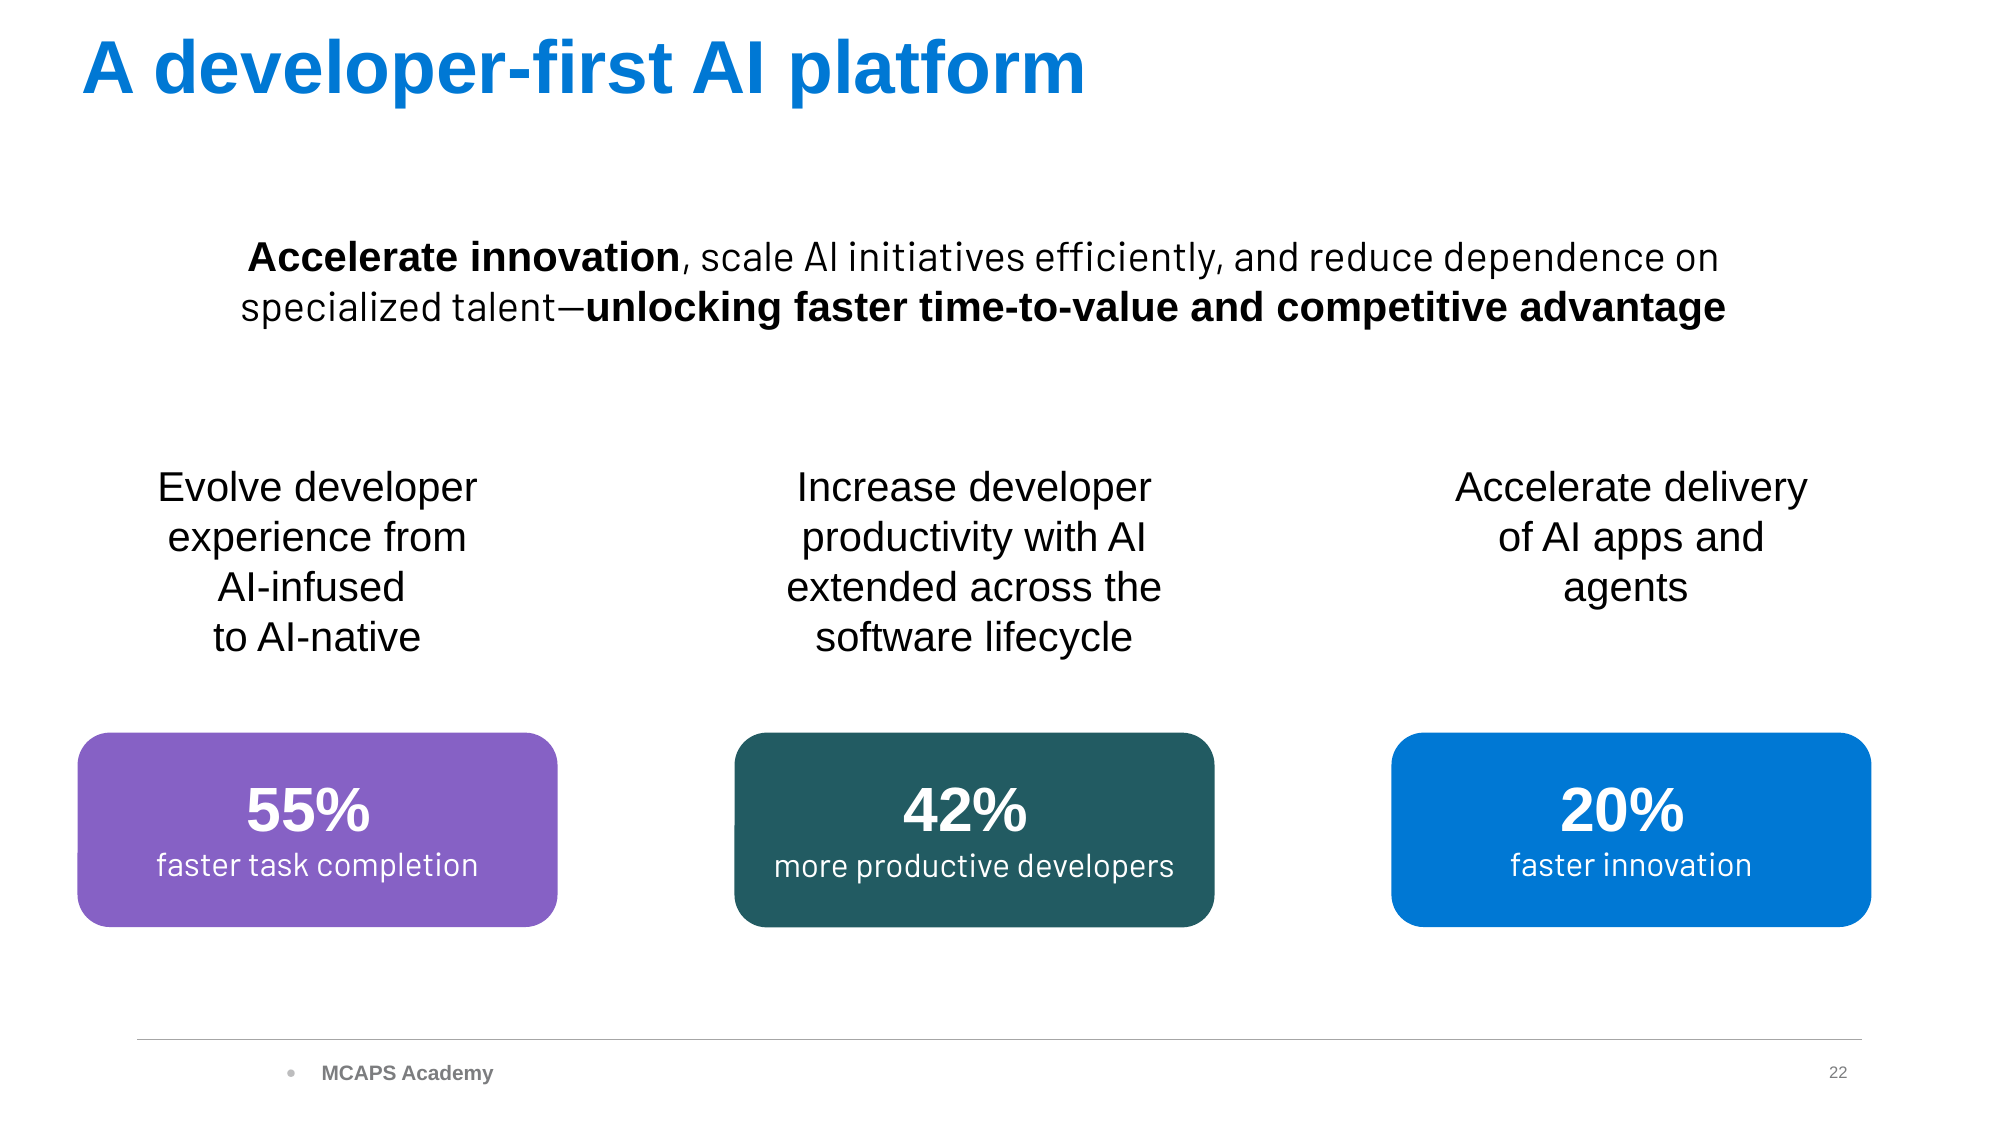

A developer-first AI platform
Accelerate innovation, scale AI initiatives efficiently, and reduce dependence on specialized talent—unlocking faster time-to-value and competitive advantage
Evolve developer experience from AI-infused
to AI-native
Increase developer productivity with AI extended across the software lifecycle
Accelerate delivery of AI apps and agents
55%
faster task completion
42%
more productive developers
20%
faster innovation
22